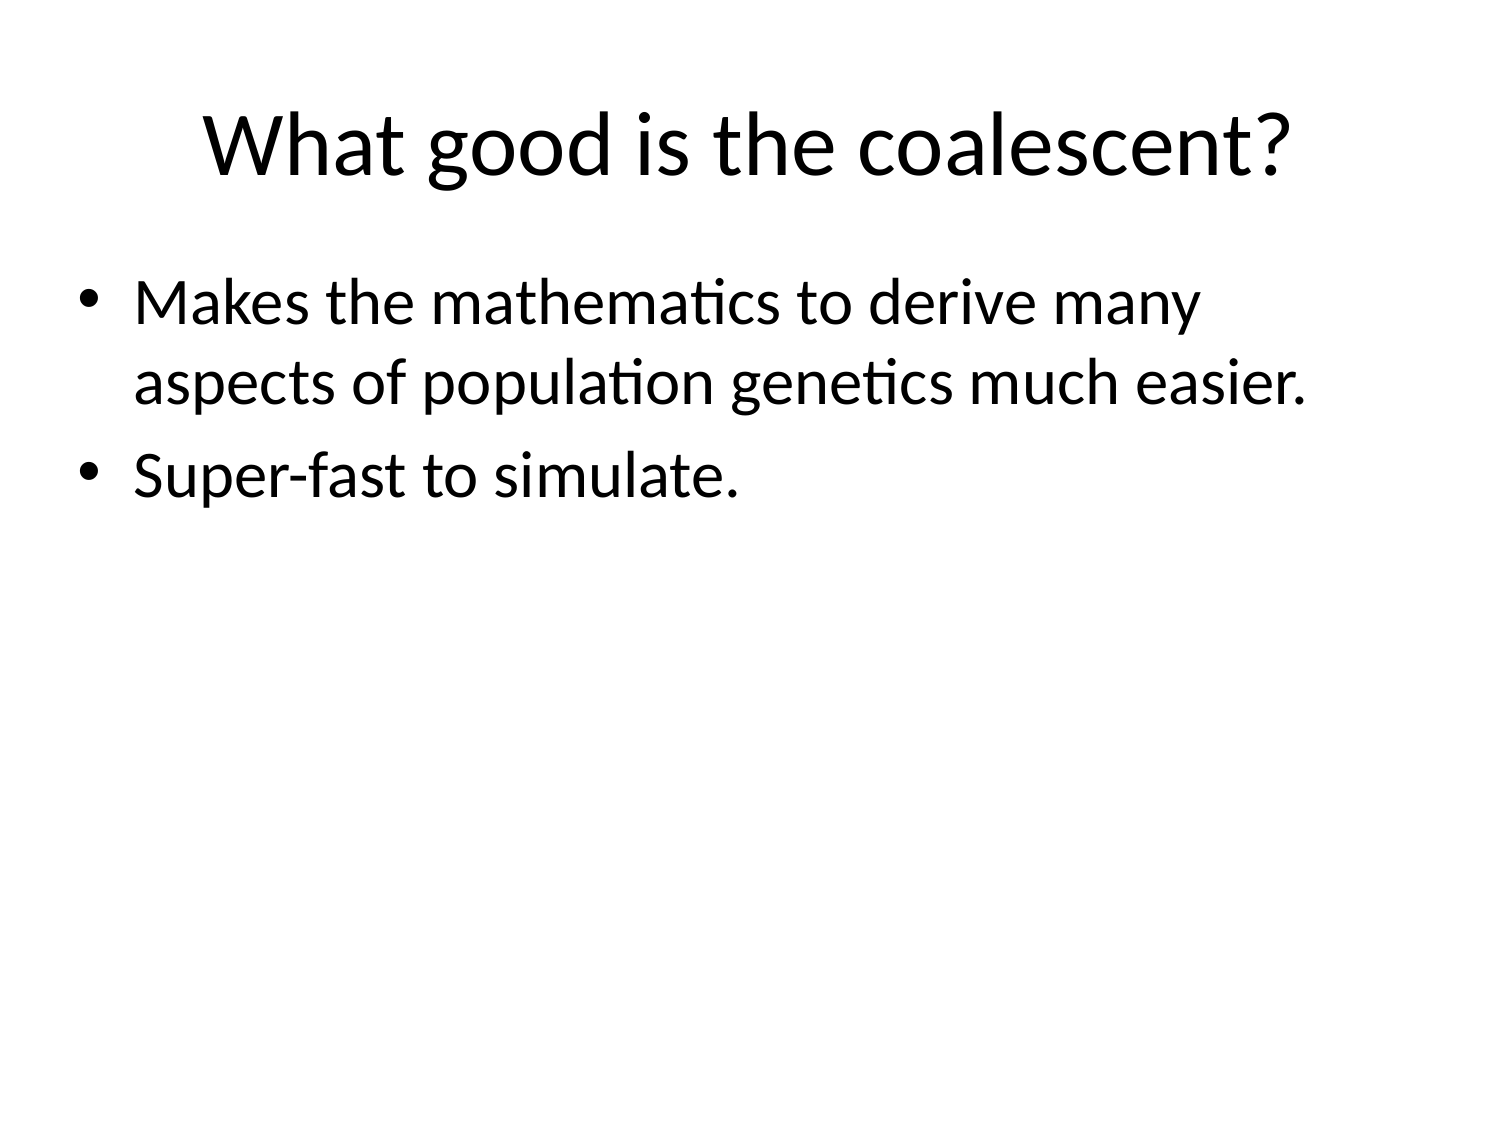

# What good is the coalescent?
Makes the mathematics to derive many aspects of population genetics much easier.
Super-fast to simulate.